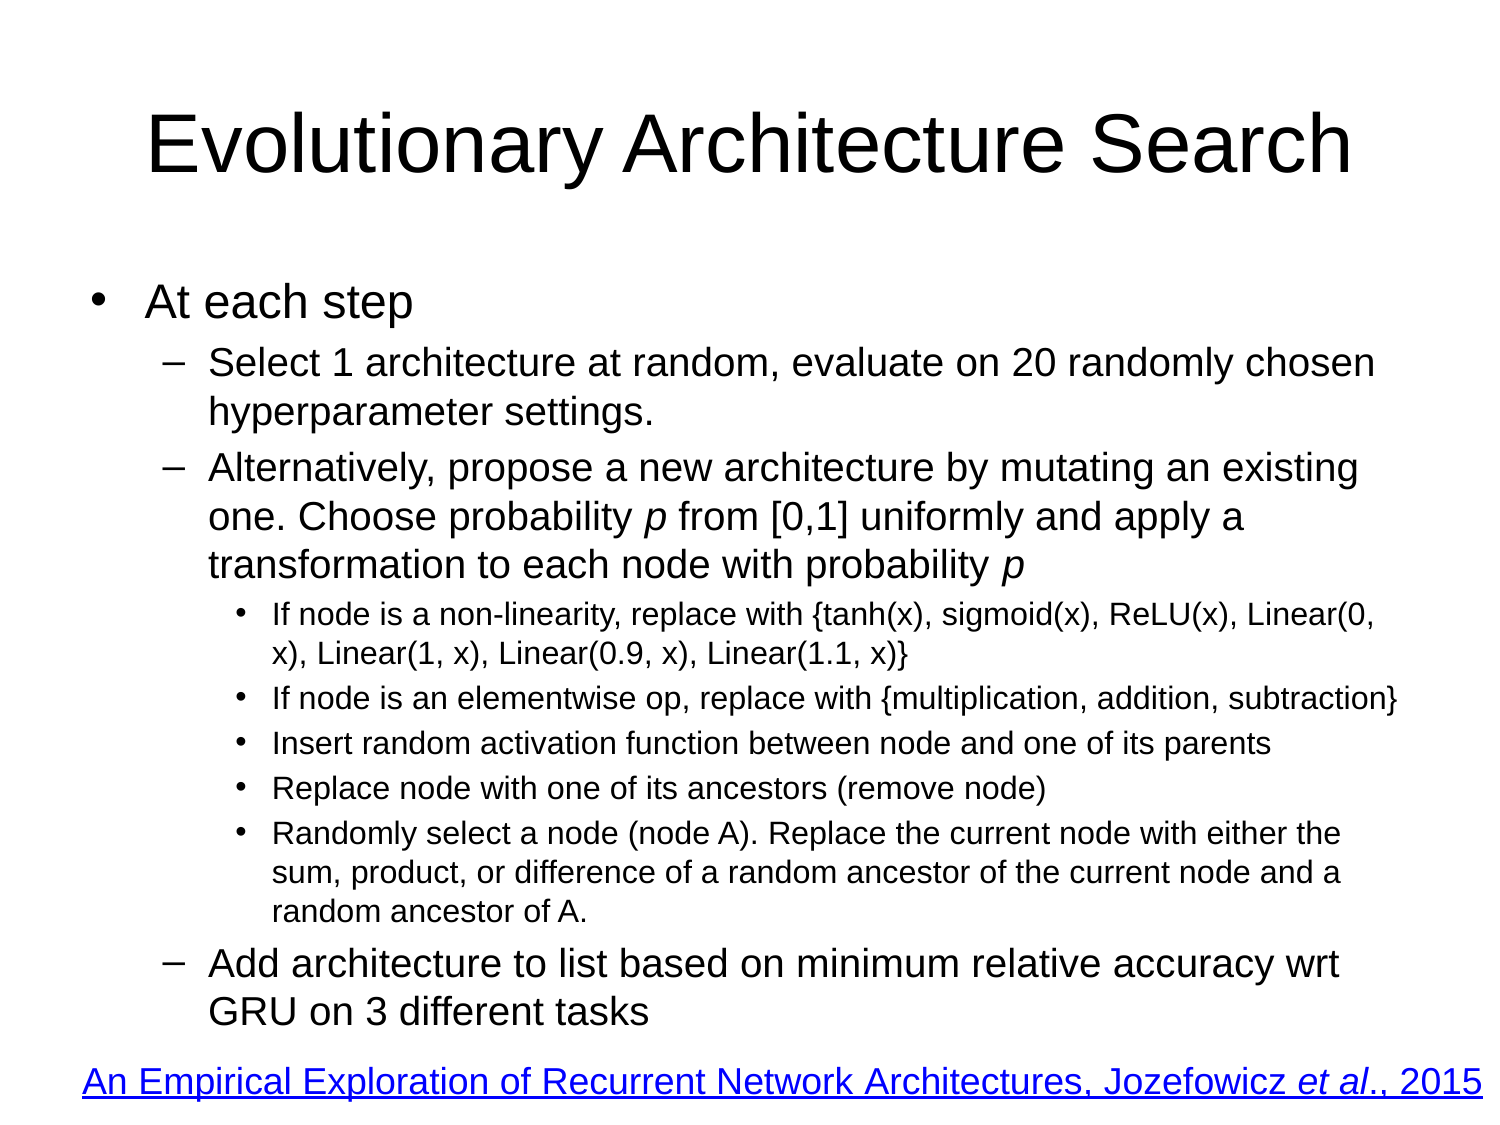

# Evolutionary Architecture Search
At each step
Select 1 architecture at random, evaluate on 20 randomly chosen hyperparameter settings.
Alternatively, propose a new architecture by mutating an existing one. Choose probability p from [0,1] uniformly and apply a transformation to each node with probability p
If node is a non-linearity, replace with {tanh(x), sigmoid(x), ReLU(x), Linear(0, x), Linear(1, x), Linear(0.9, x), Linear(1.1, x)}
If node is an elementwise op, replace with {multiplication, addition, subtraction}
Insert random activation function between node and one of its parents
Replace node with one of its ancestors (remove node)
Randomly select a node (node A). Replace the current node with either the sum, product, or difference of a random ancestor of the current node and a random ancestor of A.
Add architecture to list based on minimum relative accuracy wrt GRU on 3 different tasks
An Empirical Exploration of Recurrent Network Architectures, Jozefowicz et al., 2015